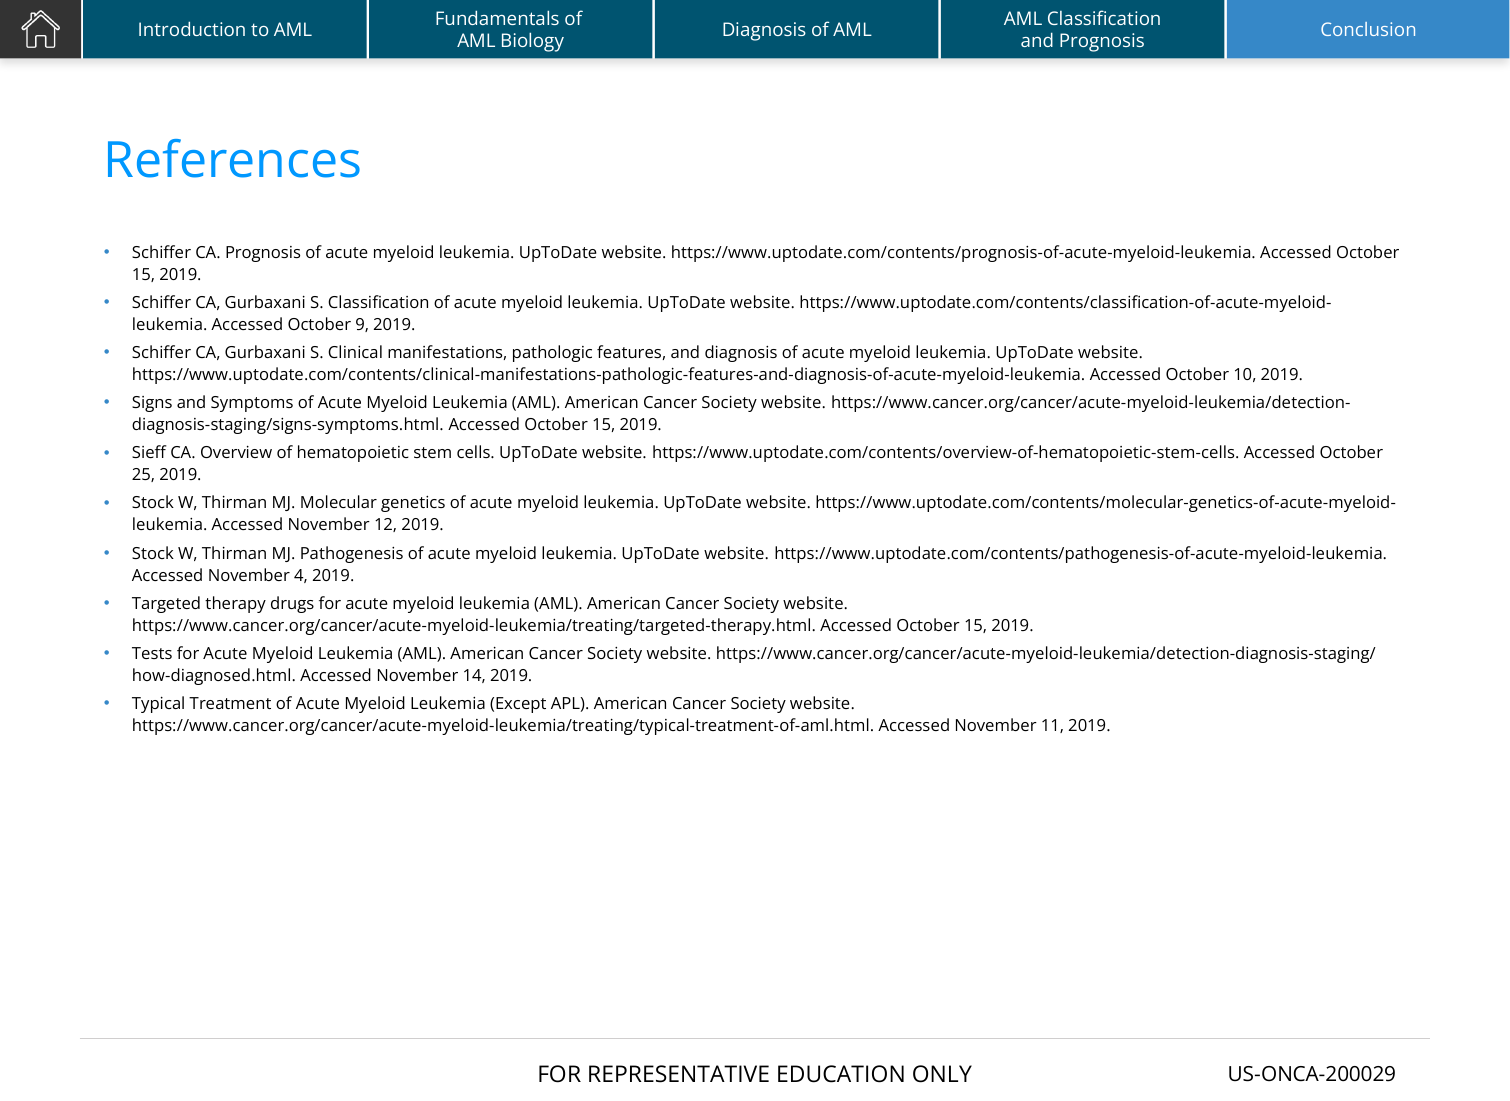

# References

Schiffer CA. Prognosis of acute myeloid leukemia. UpToDate website. https://www.uptodate.com/contents/prognosis-of-acute-myeloid-leukemia. Accessed October 15, 2019.
Schiffer CA, Gurbaxani S. Classification of acute myeloid leukemia. UpToDate website. https://www.uptodate.com/contents/classification-of-acute-myeloid-leukemia. Accessed October 9, 2019.
Schiffer CA, Gurbaxani S. Clinical manifestations, pathologic features, and diagnosis of acute myeloid leukemia. UpToDate website. https://www.uptodate.com/contents/clinical-manifestations-pathologic-features-and-diagnosis-of-acute-myeloid-leukemia. Accessed October 10, 2019.
Signs and Symptoms of Acute Myeloid Leukemia (AML). American Cancer Society website. https://www.cancer.org/cancer/acute-myeloid-leukemia/detection-diagnosis-staging/signs-symptoms.html. Accessed October 15, 2019.
Sieff CA. Overview of hematopoietic stem cells. UpToDate website. https://www.uptodate.com/contents/overview-of-hematopoietic-stem-cells. Accessed October 25, 2019.
Stock W, Thirman MJ. Molecular genetics of acute myeloid leukemia. UpToDate website. https://www.uptodate.com/contents/molecular-genetics-of-acute-myeloid-leukemia. Accessed November 12, 2019.
Stock W, Thirman MJ. Pathogenesis of acute myeloid leukemia. UpToDate website. https://www.uptodate.com/contents/pathogenesis-of-acute-myeloid-leukemia. Accessed November 4, 2019.
Targeted therapy drugs for acute myeloid leukemia (AML). American Cancer Society website. https://www.cancer.org/cancer/acute-myeloid-leukemia/treating/targeted-therapy.html. Accessed October 15, 2019.
Tests for Acute Myeloid Leukemia (AML). American Cancer Society website. https://www.cancer.org/cancer/acute-myeloid-leukemia/detection-diagnosis-staging/how-diagnosed.html. Accessed November 14, 2019.
Typical Treatment of Acute Myeloid Leukemia (Except APL). American Cancer Society website. https://www.cancer.org/cancer/acute-myeloid-leukemia/treating/typical-treatment-of-aml.html. Accessed November 11, 2019.